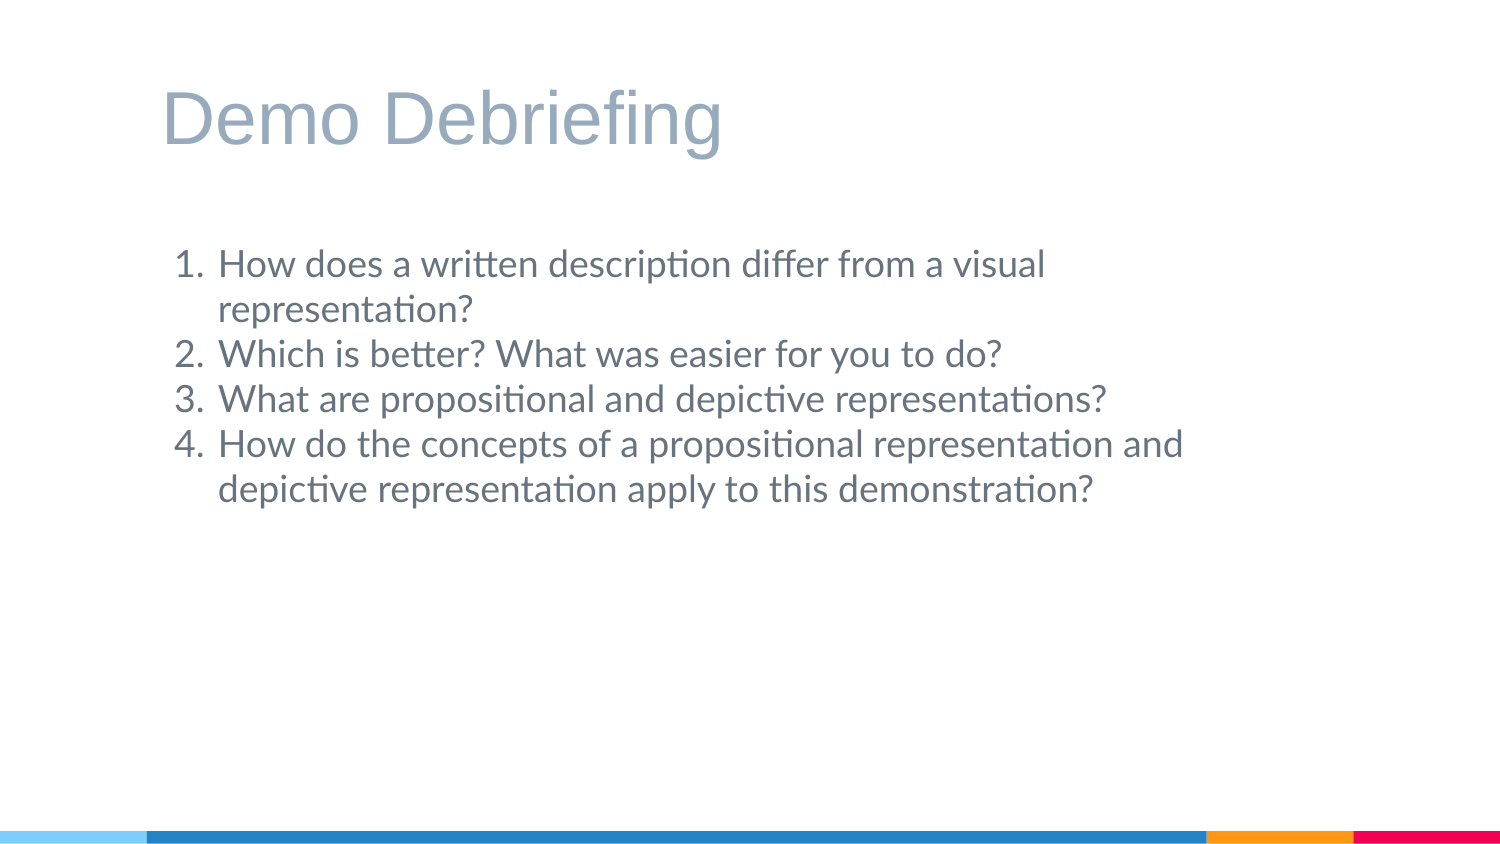

# Demo Debriefing
How does a written description differ from a visual representation?
Which is better? What was easier for you to do?
What are propositional and depictive representations?
How do the concepts of a propositional representation and depictive representation apply to this demonstration?